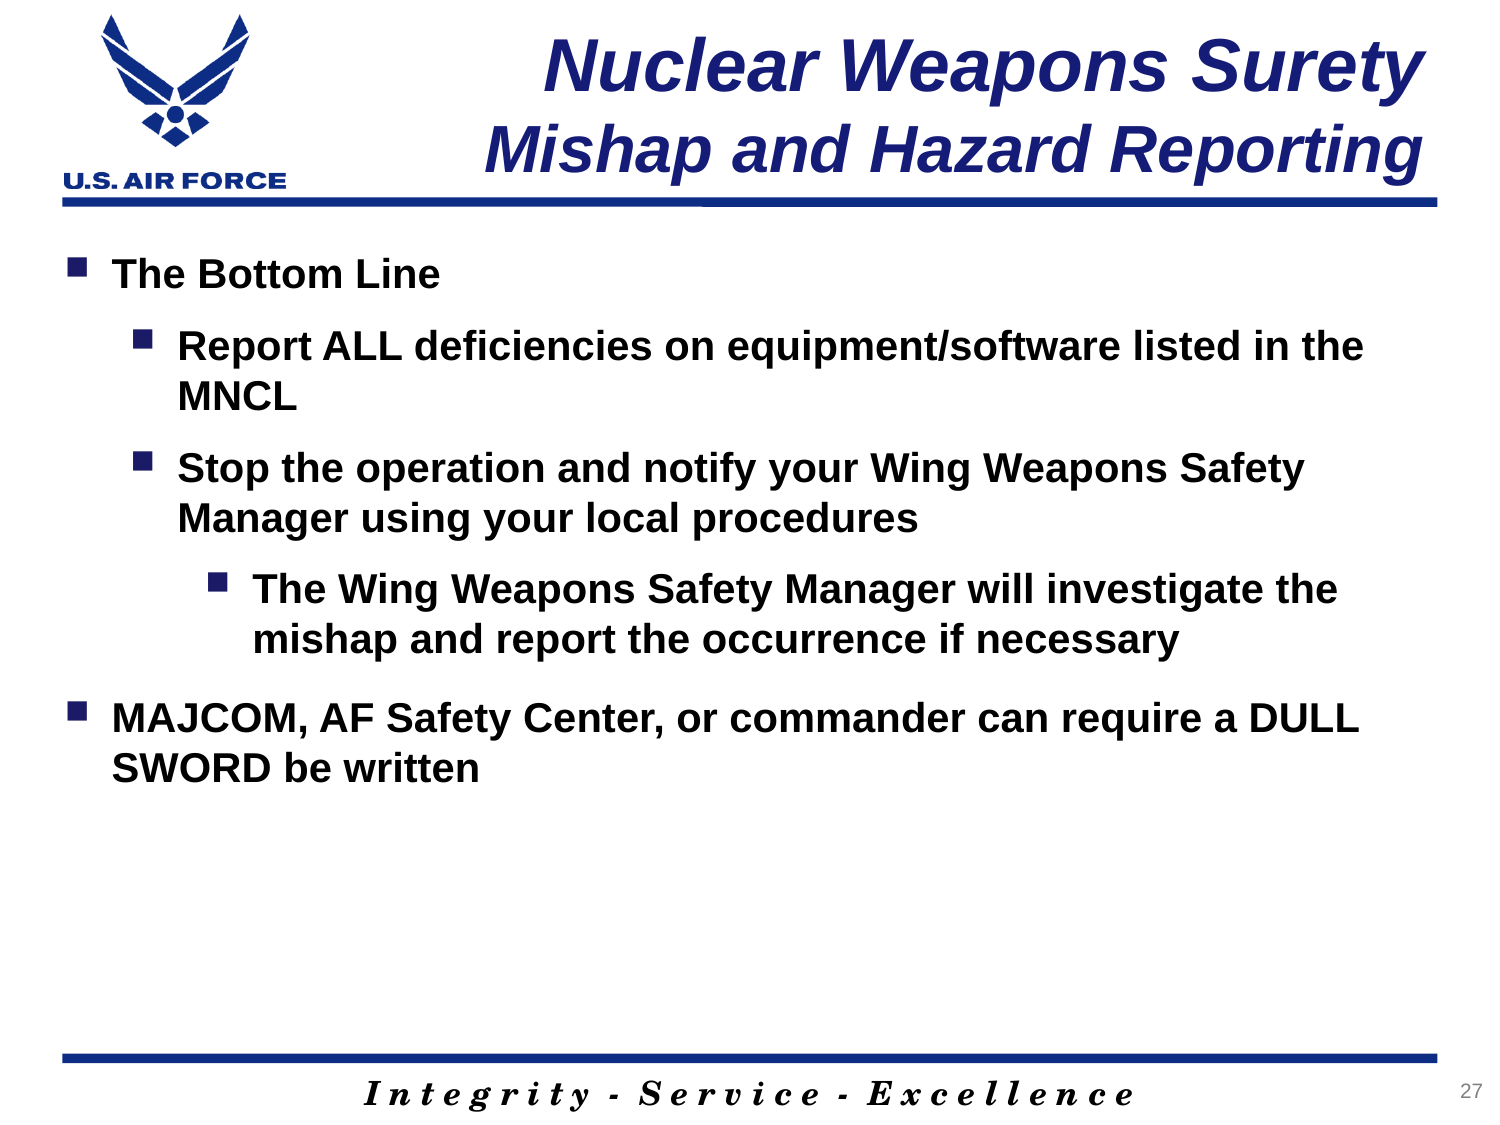

# Nuclear Weapons Surety Mishap and Hazard Reporting
The Bottom Line

Report ALL deficiencies on equipment/software listed in the MNCL

Stop the operation and notify your Wing Weapons Safety Manager using your local procedures

The Wing Weapons Safety Manager will investigate the mishap and report the occurrence if necessary

MAJCOM, AF Safety Center, or commander can require a DULL SWORD be written

27